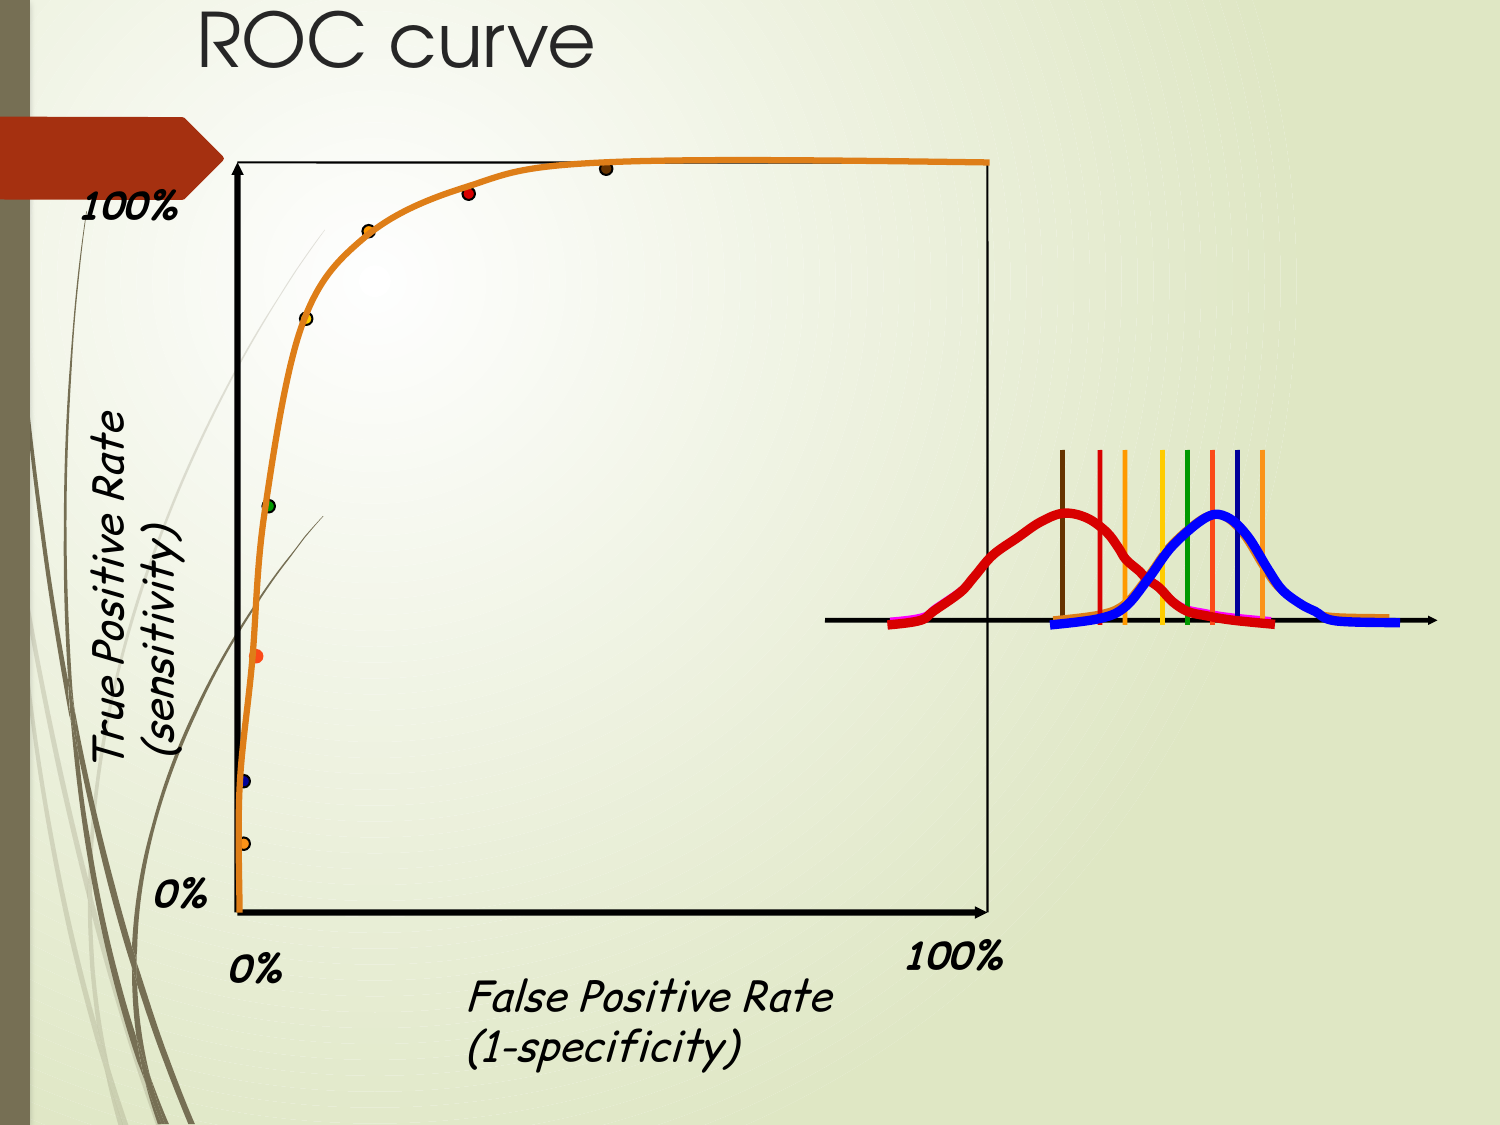

ROC curve

100%
True Positive Rate      (sensitivity)
0%

100%
0%
False Positive Rate (1-specificity)